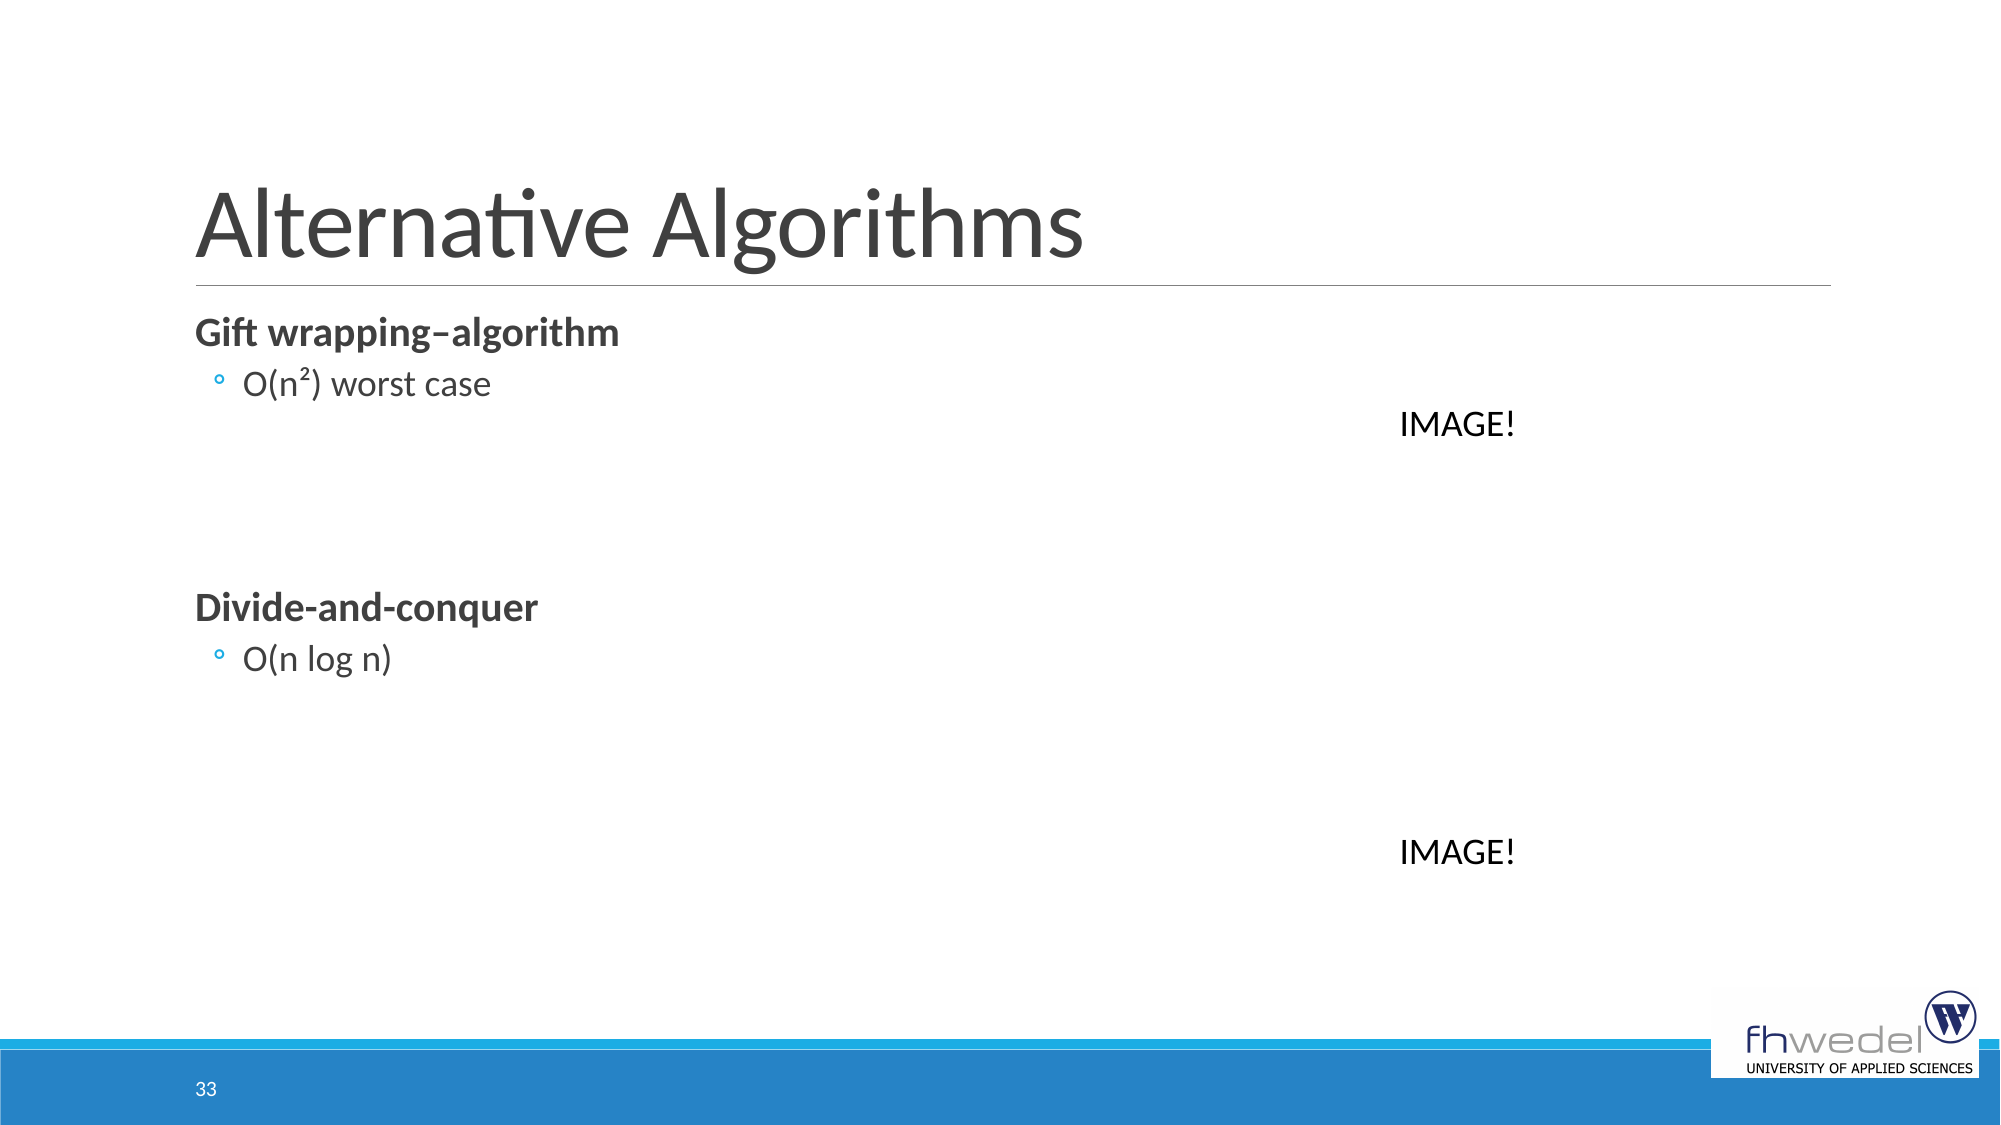

# Alternative Algorithms
Gift wrapping–algorithm
O(n²) worst case

Divide-and-conquer
O(n log n)
IMAGE!
IMAGE!
33